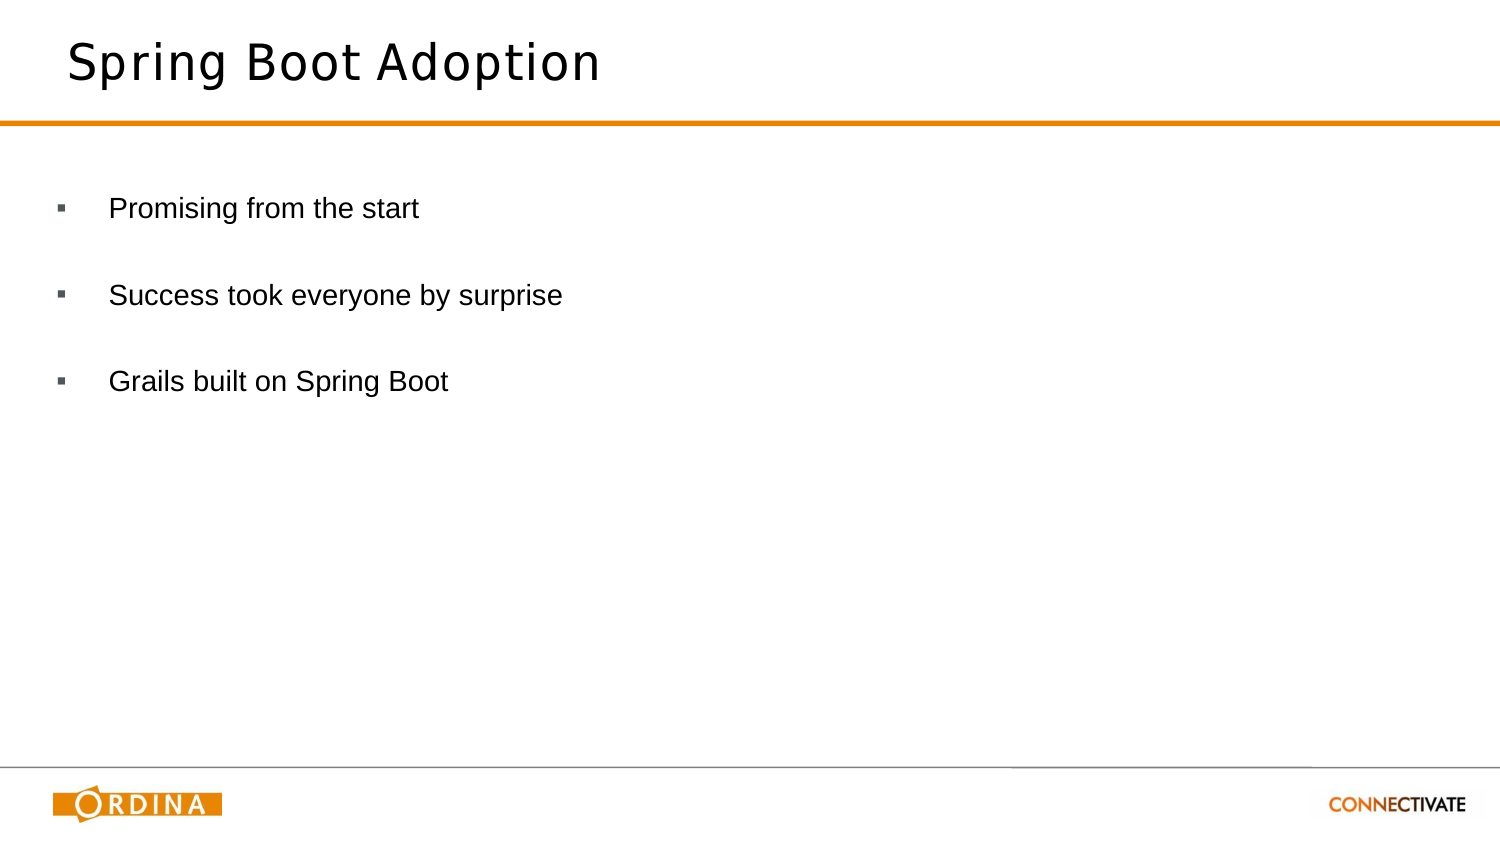

# Spring Boot Adoption
Promising from the start
Success took everyone by surprise
Grails built on Spring Boot